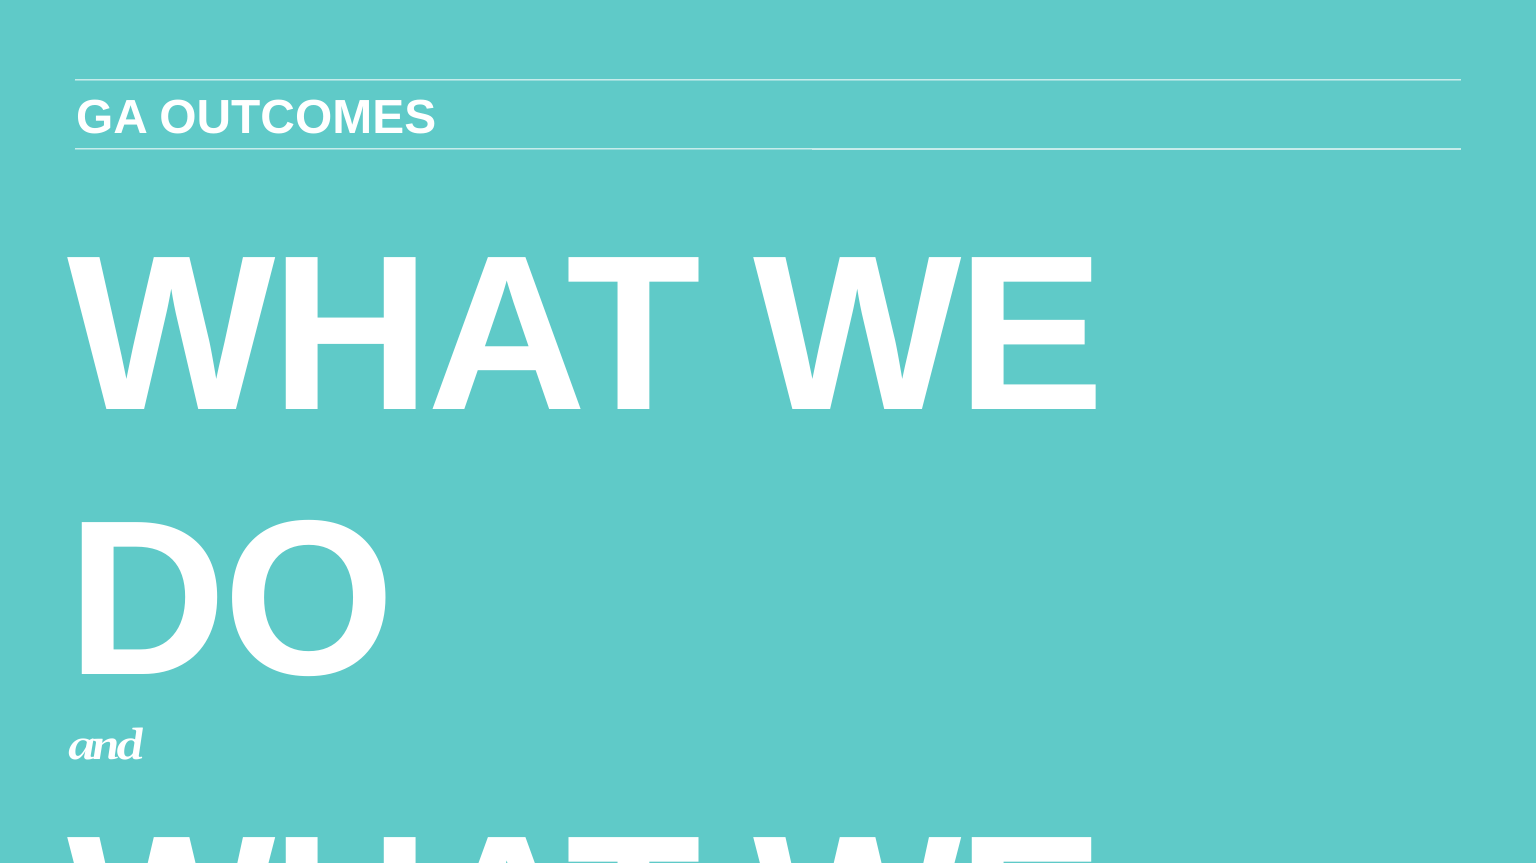

GA OUTCOMES
# WHAT WE DO and WHAT WE DON’T DO